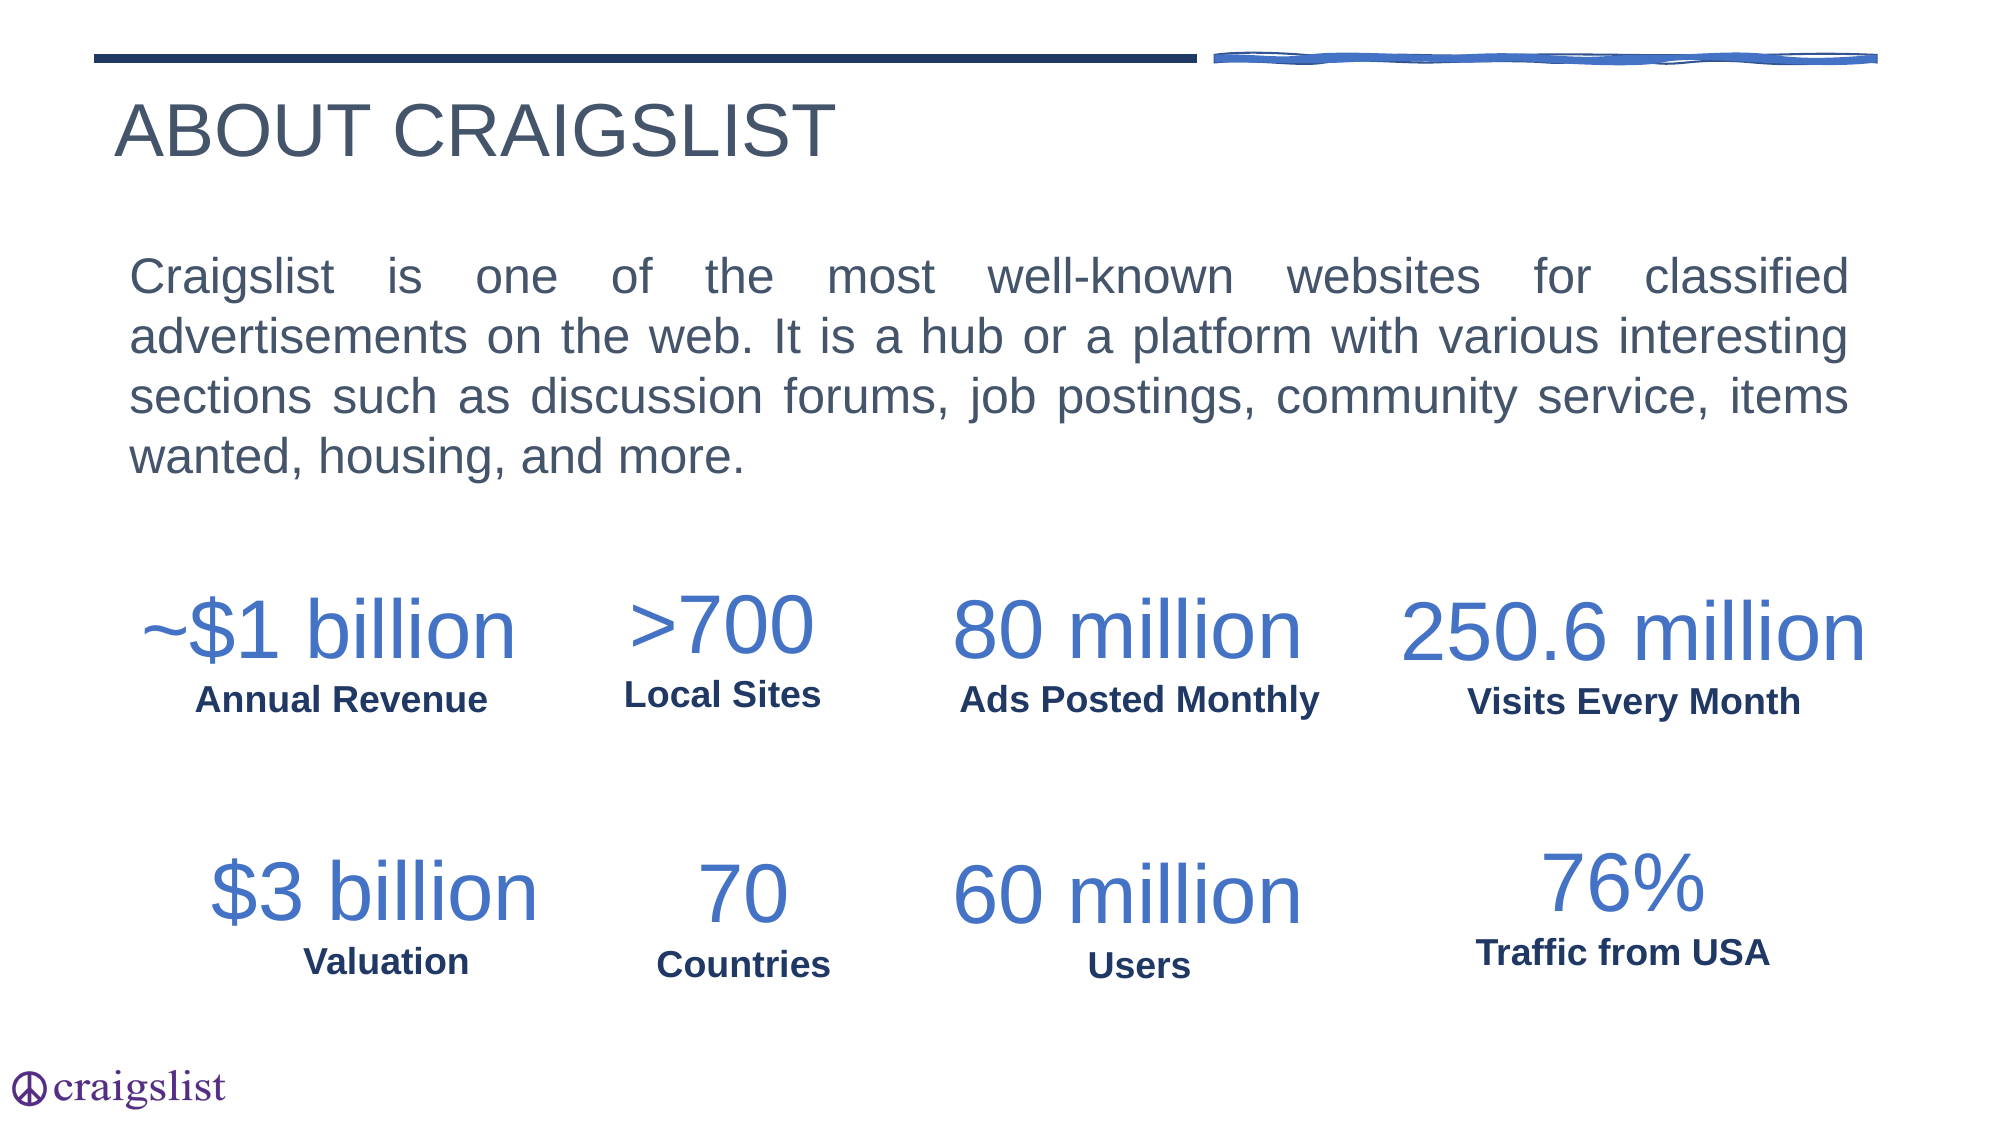

# ABOUT CRAIGSLIST
Craigslist is one of the most well-known websites for classified advertisements on the web. It is a hub or a platform with various interesting sections such as discussion forums, job postings, community service, items wanted, housing, and more.
>700
Local Sites
~$1 billion
Annual Revenue
80 million
Ads Posted Monthly
250.6 million
Visits Every Month
76%
Traffic from USA
$3 billion
Valuation
70
Countries
60 million
Users